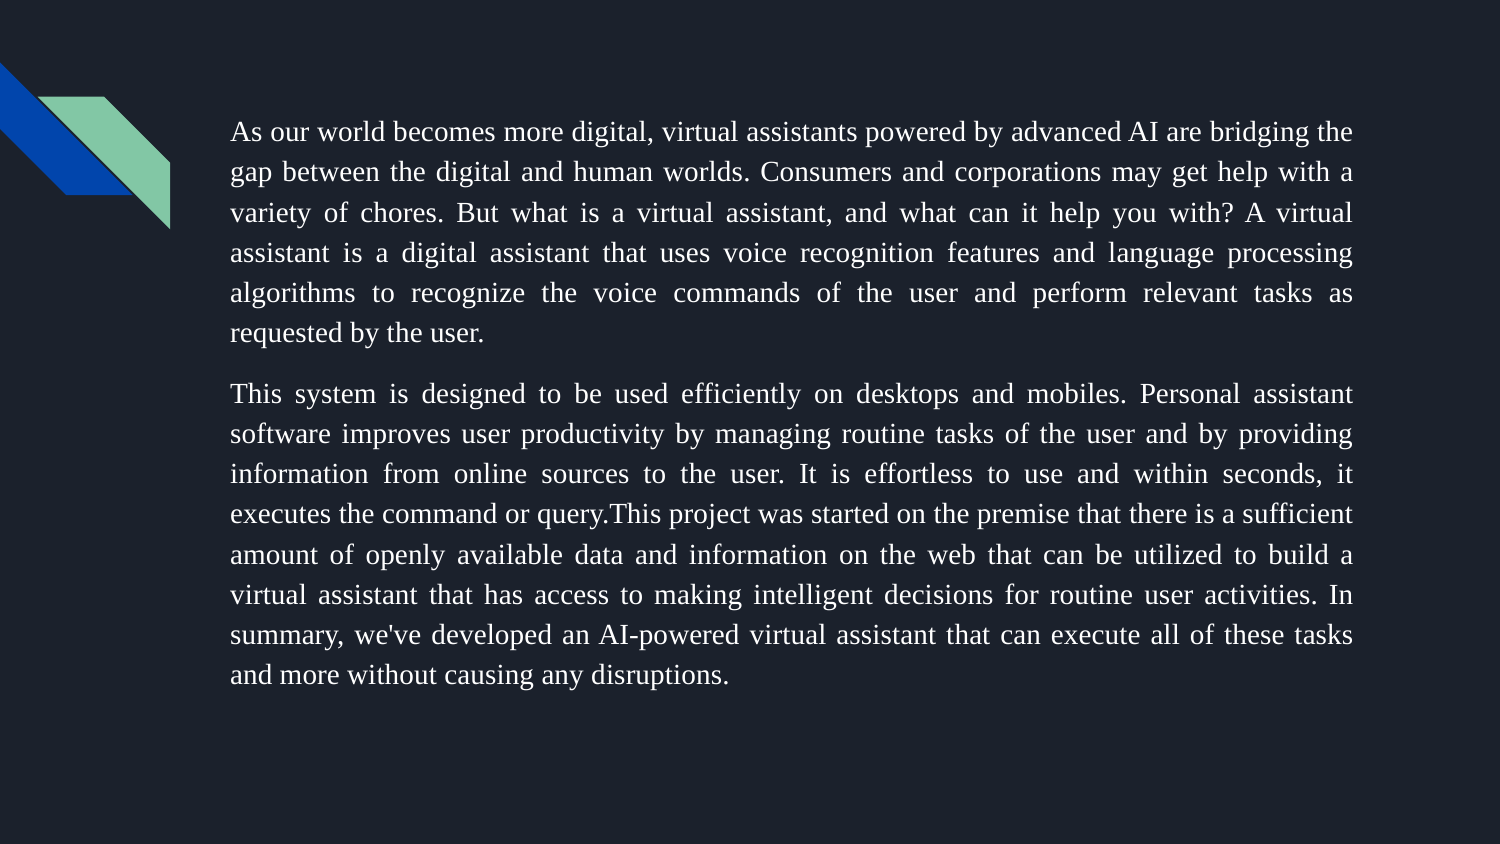

As our world becomes more digital, virtual assistants powered by advanced AI are bridging the gap between the digital and human worlds. Consumers and corporations may get help with a variety of chores. But what is a virtual assistant, and what can it help you with? A virtual assistant is a digital assistant that uses voice recognition features and language processing algorithms to recognize the voice commands of the user and perform relevant tasks as requested by the user.
This system is designed to be used efficiently on desktops and mobiles. Personal assistant software improves user productivity by managing routine tasks of the user and by providing information from online sources to the user. It is effortless to use and within seconds, it executes the command or query.This project was started on the premise that there is a sufficient amount of openly available data and information on the web that can be utilized to build a virtual assistant that has access to making intelligent decisions for routine user activities. In summary, we've developed an AI-powered virtual assistant that can execute all of these tasks and more without causing any disruptions.